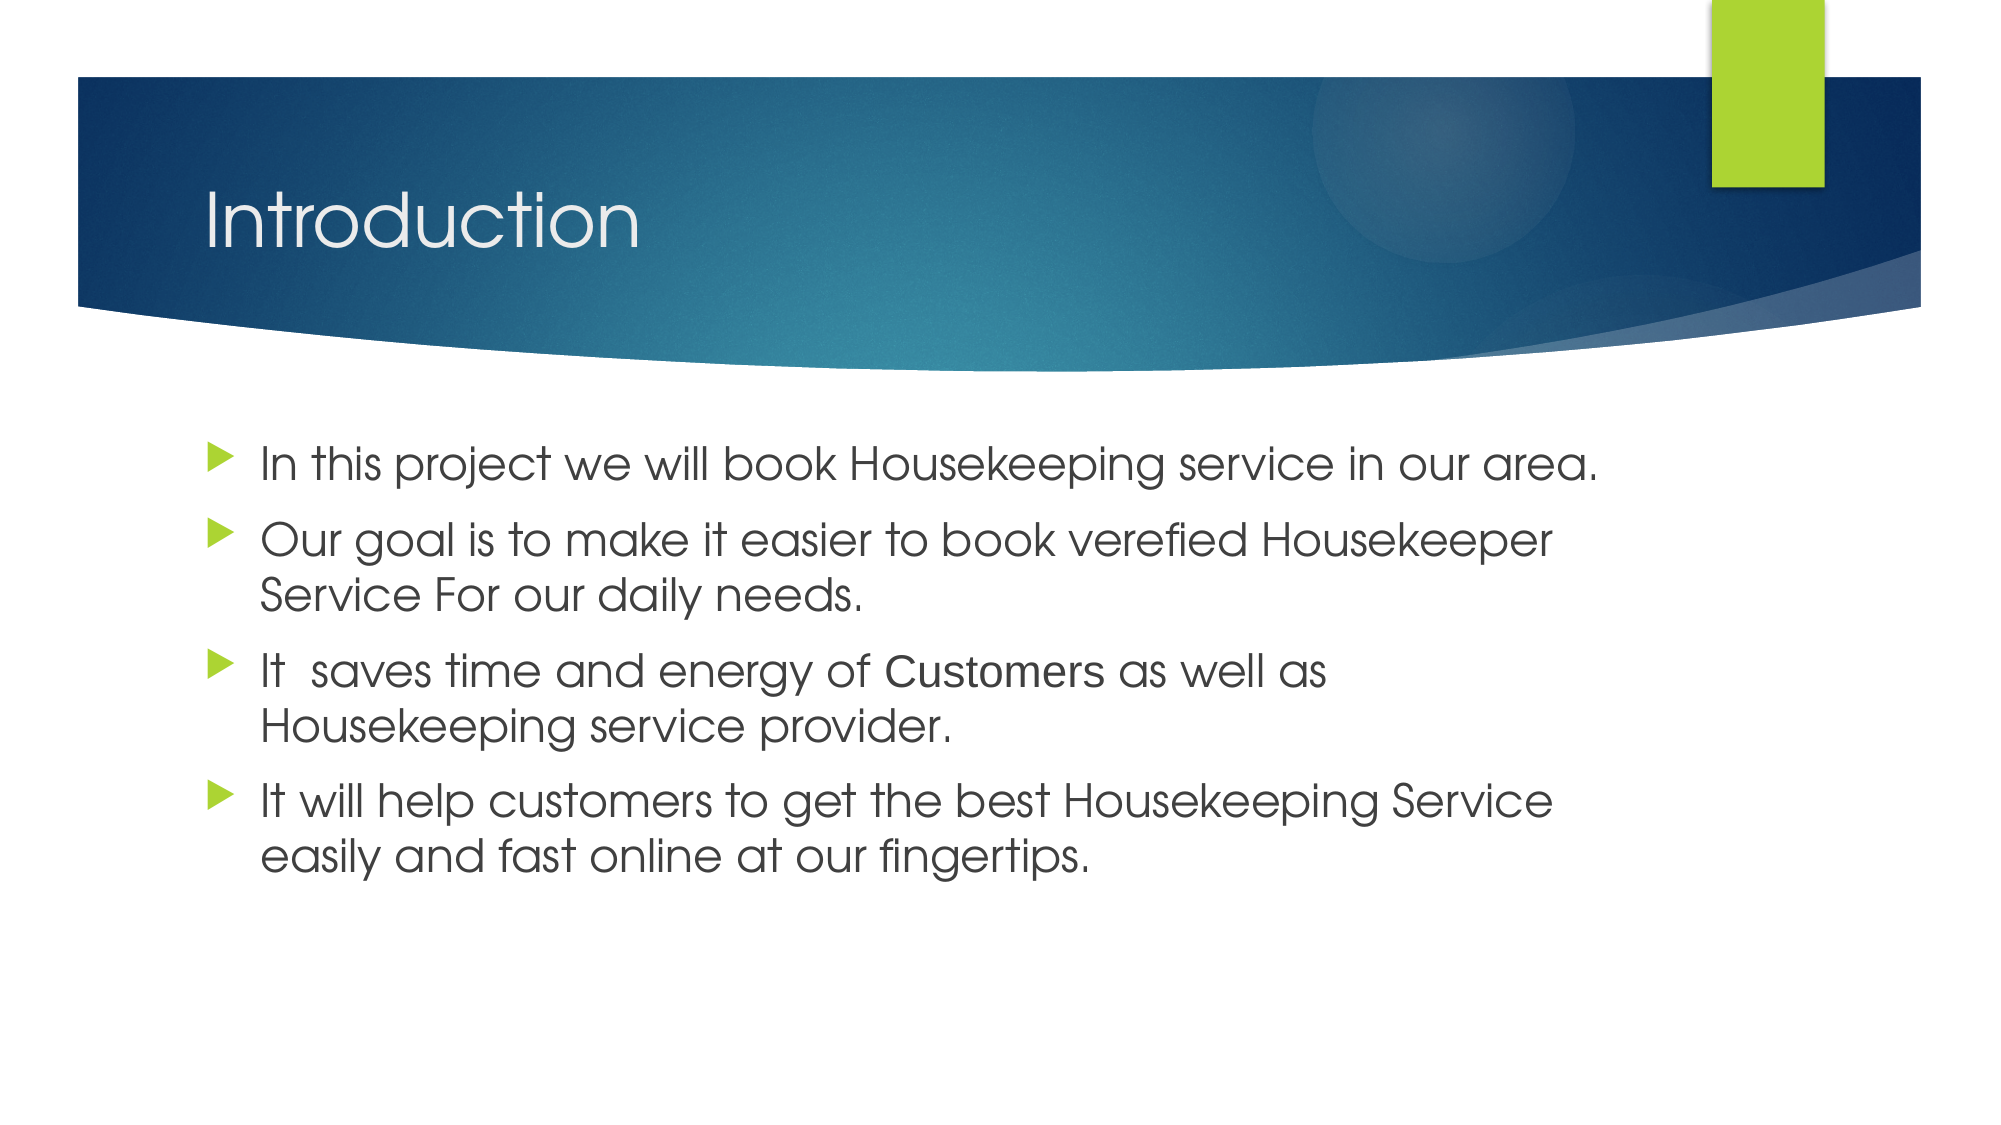

# Introduction
In this project we will book Housekeeping service in our area.
Our goal is to make it easier to book verefied Housekeeper Service For our daily needs.
It  saves time and energy of Customers as well as Housekeeping service provider.
It will help customers to get the best Housekeeping Service easily and fast online at our fingertips.